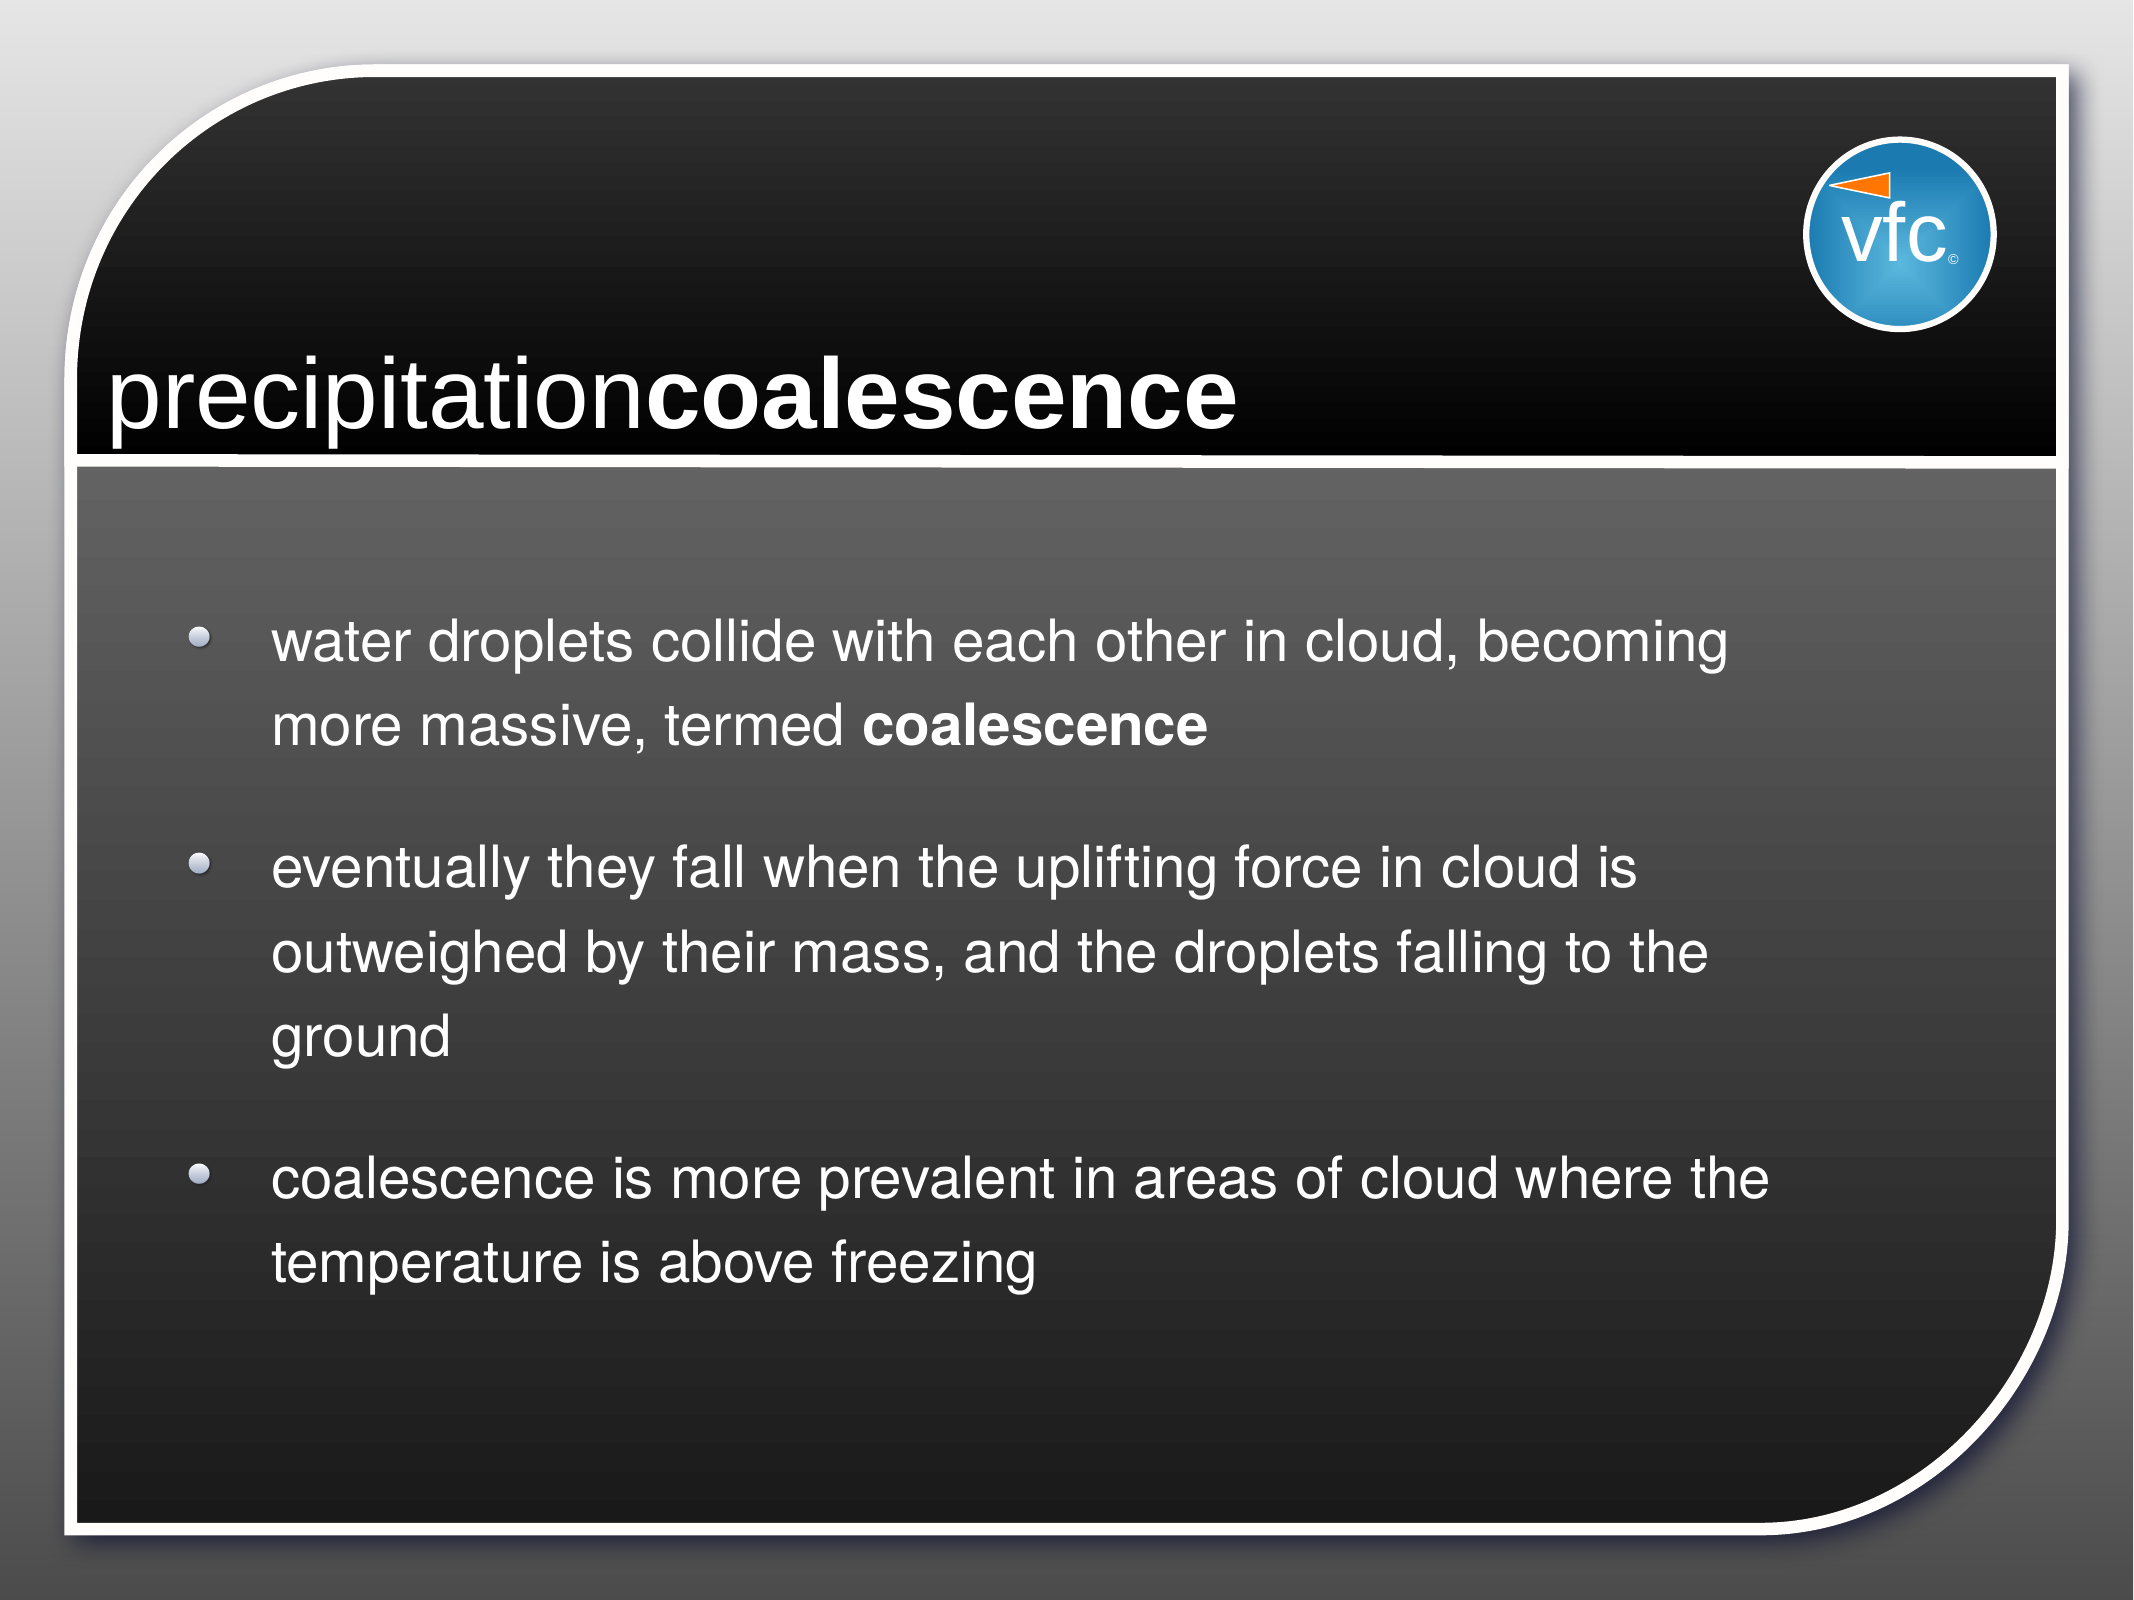

vfc©

# precipitationcoalescence
water droplets collide with each other in cloud, becoming more massive, termed coalescence
eventually they fall when the uplifting force in cloud is outweighed by their mass, and the droplets falling to the ground
coalescence is more prevalent in areas of cloud where the temperature is above freezing